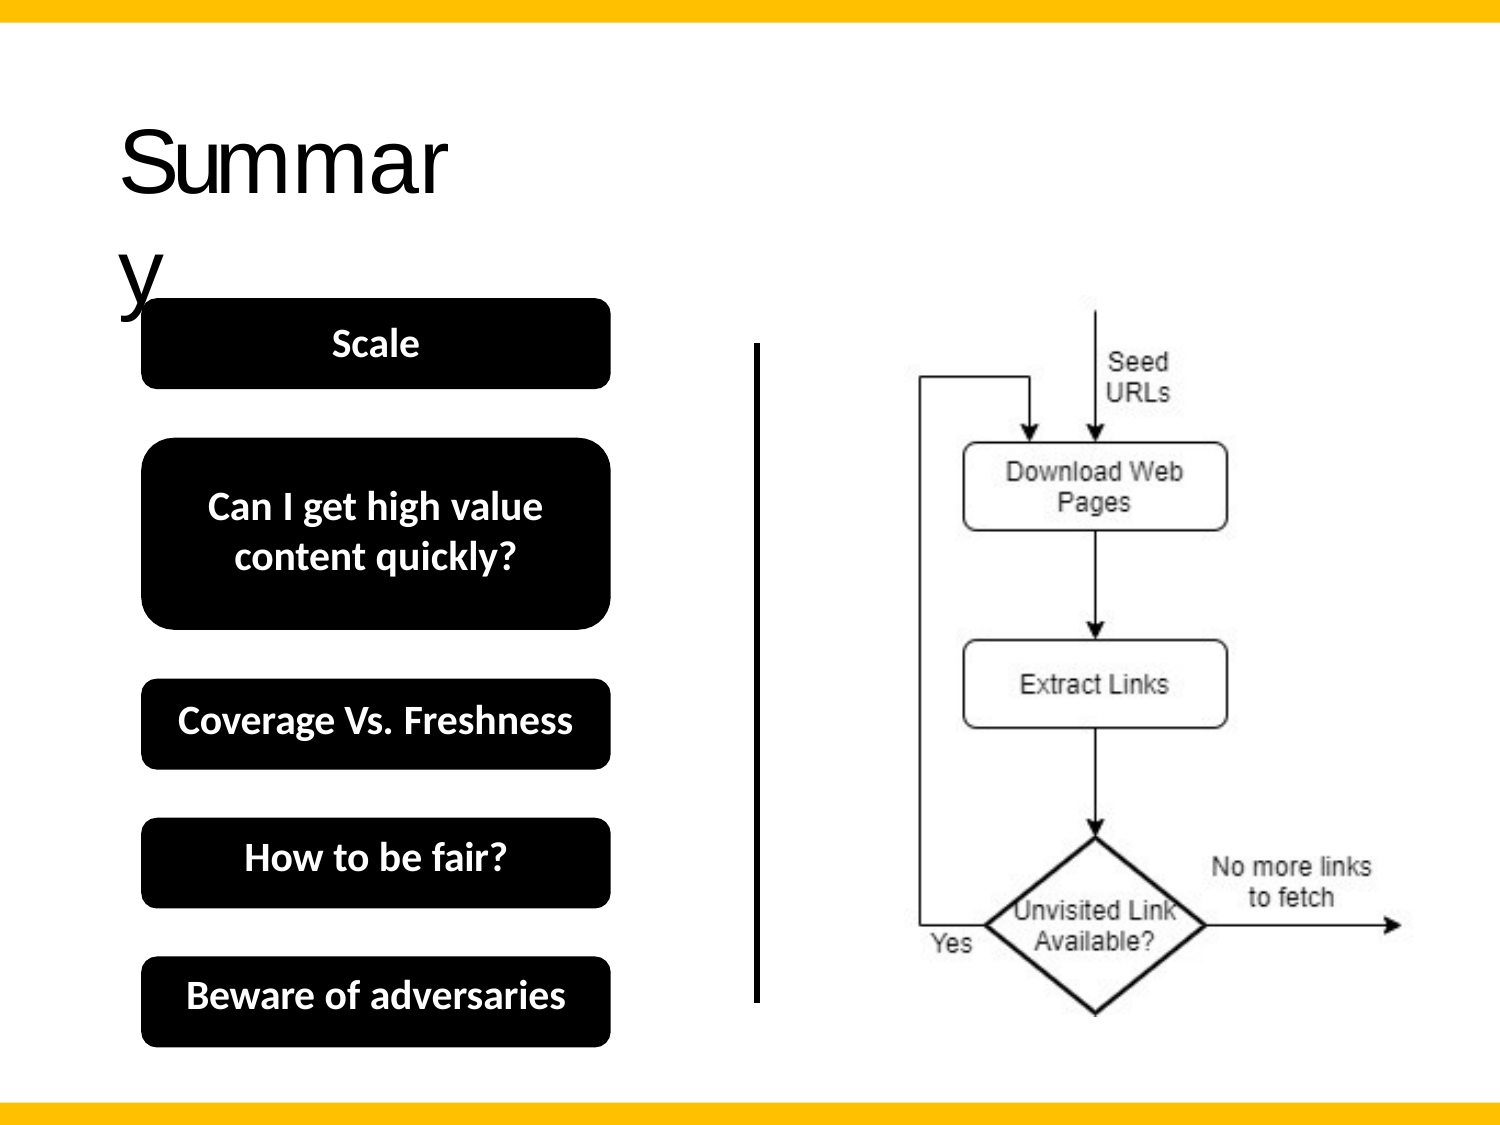

# Summary

Scale

Can I get high value
content quickly?

Coverage Vs. Freshness

How to be fair?

Beware of adversaries